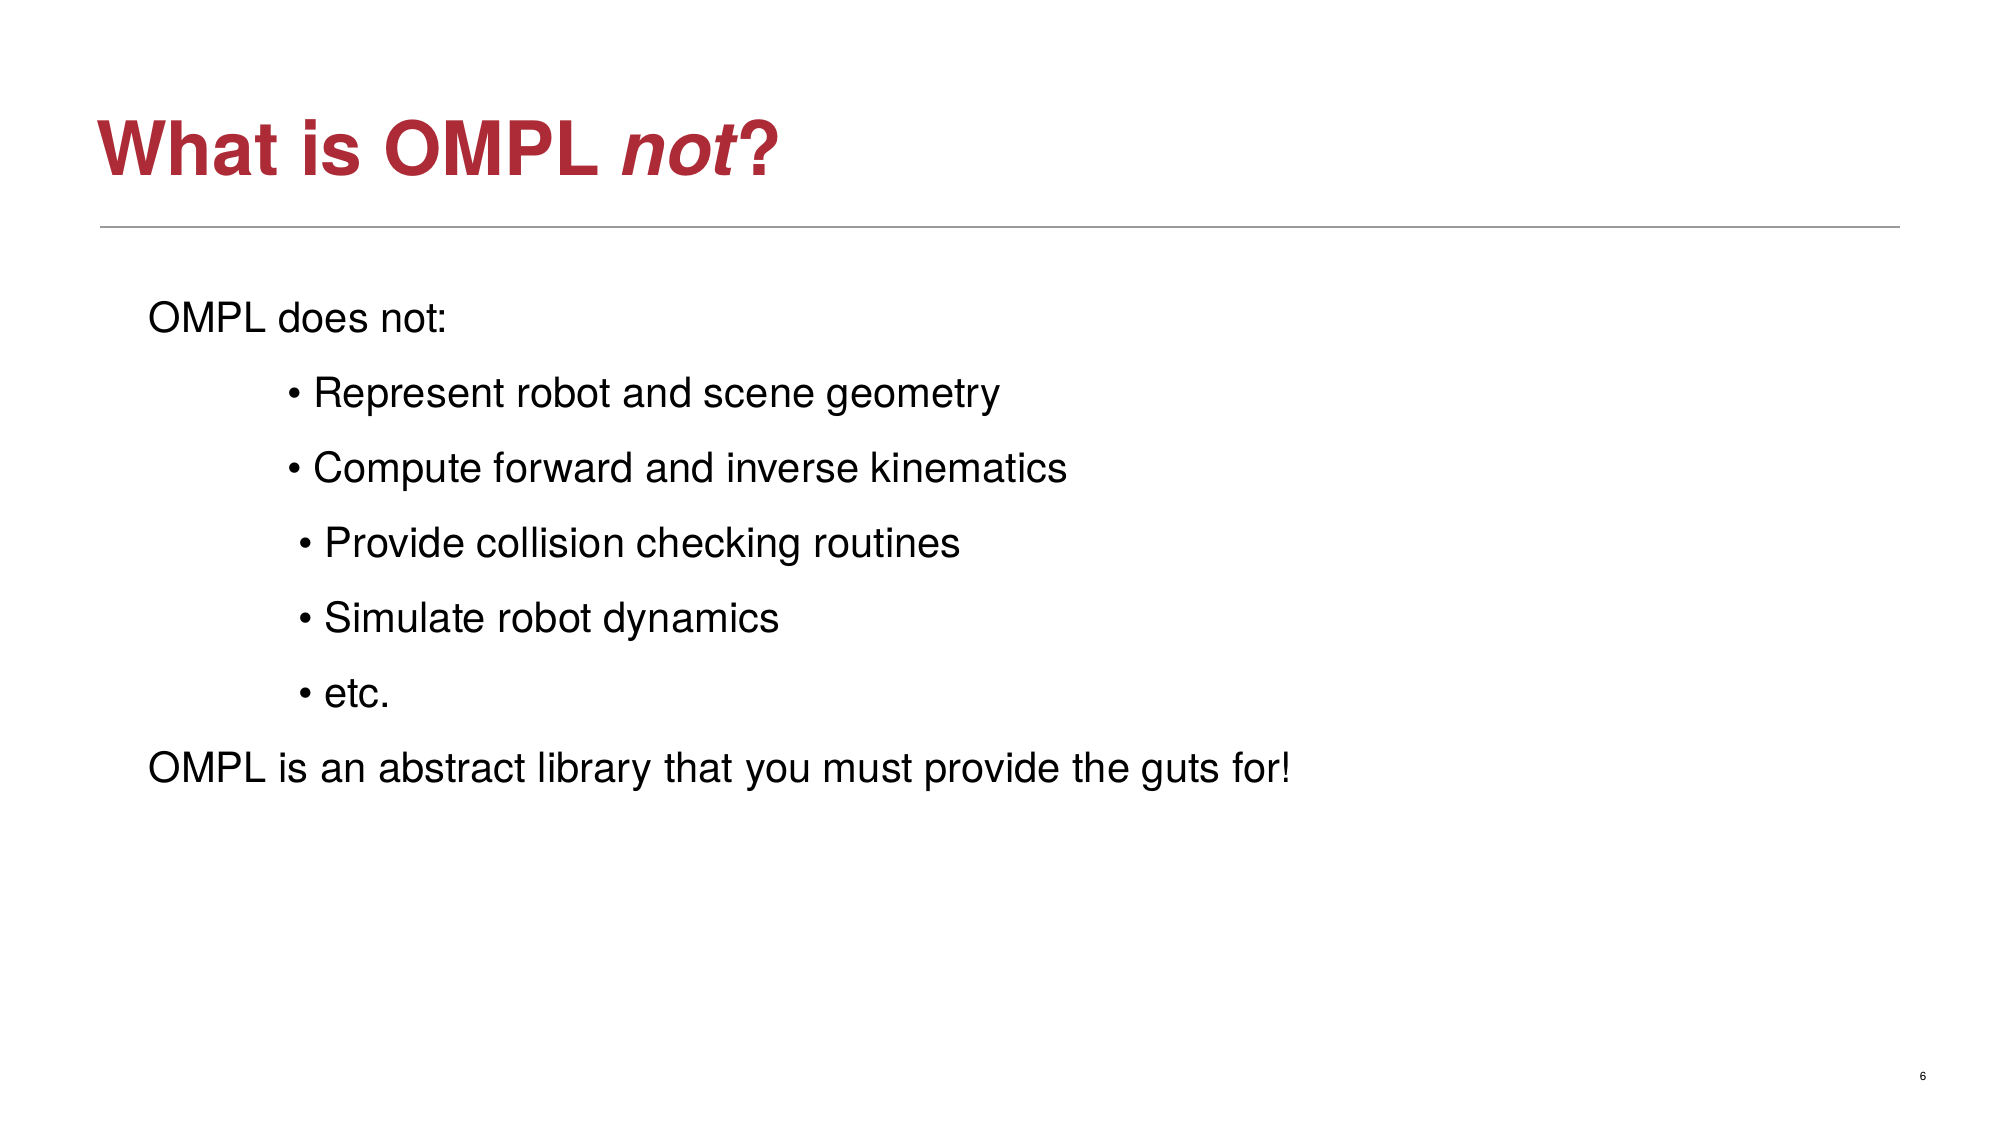

# What is OMPL not?
 OMPL does not:
 	• Represent robot and scene geometry
 	• Compute forward and inverse kinematics
	 • Provide collision checking routines
	 • Simulate robot dynamics
 	 • etc.
 OMPL is an abstract library that you must provide the guts for!
6